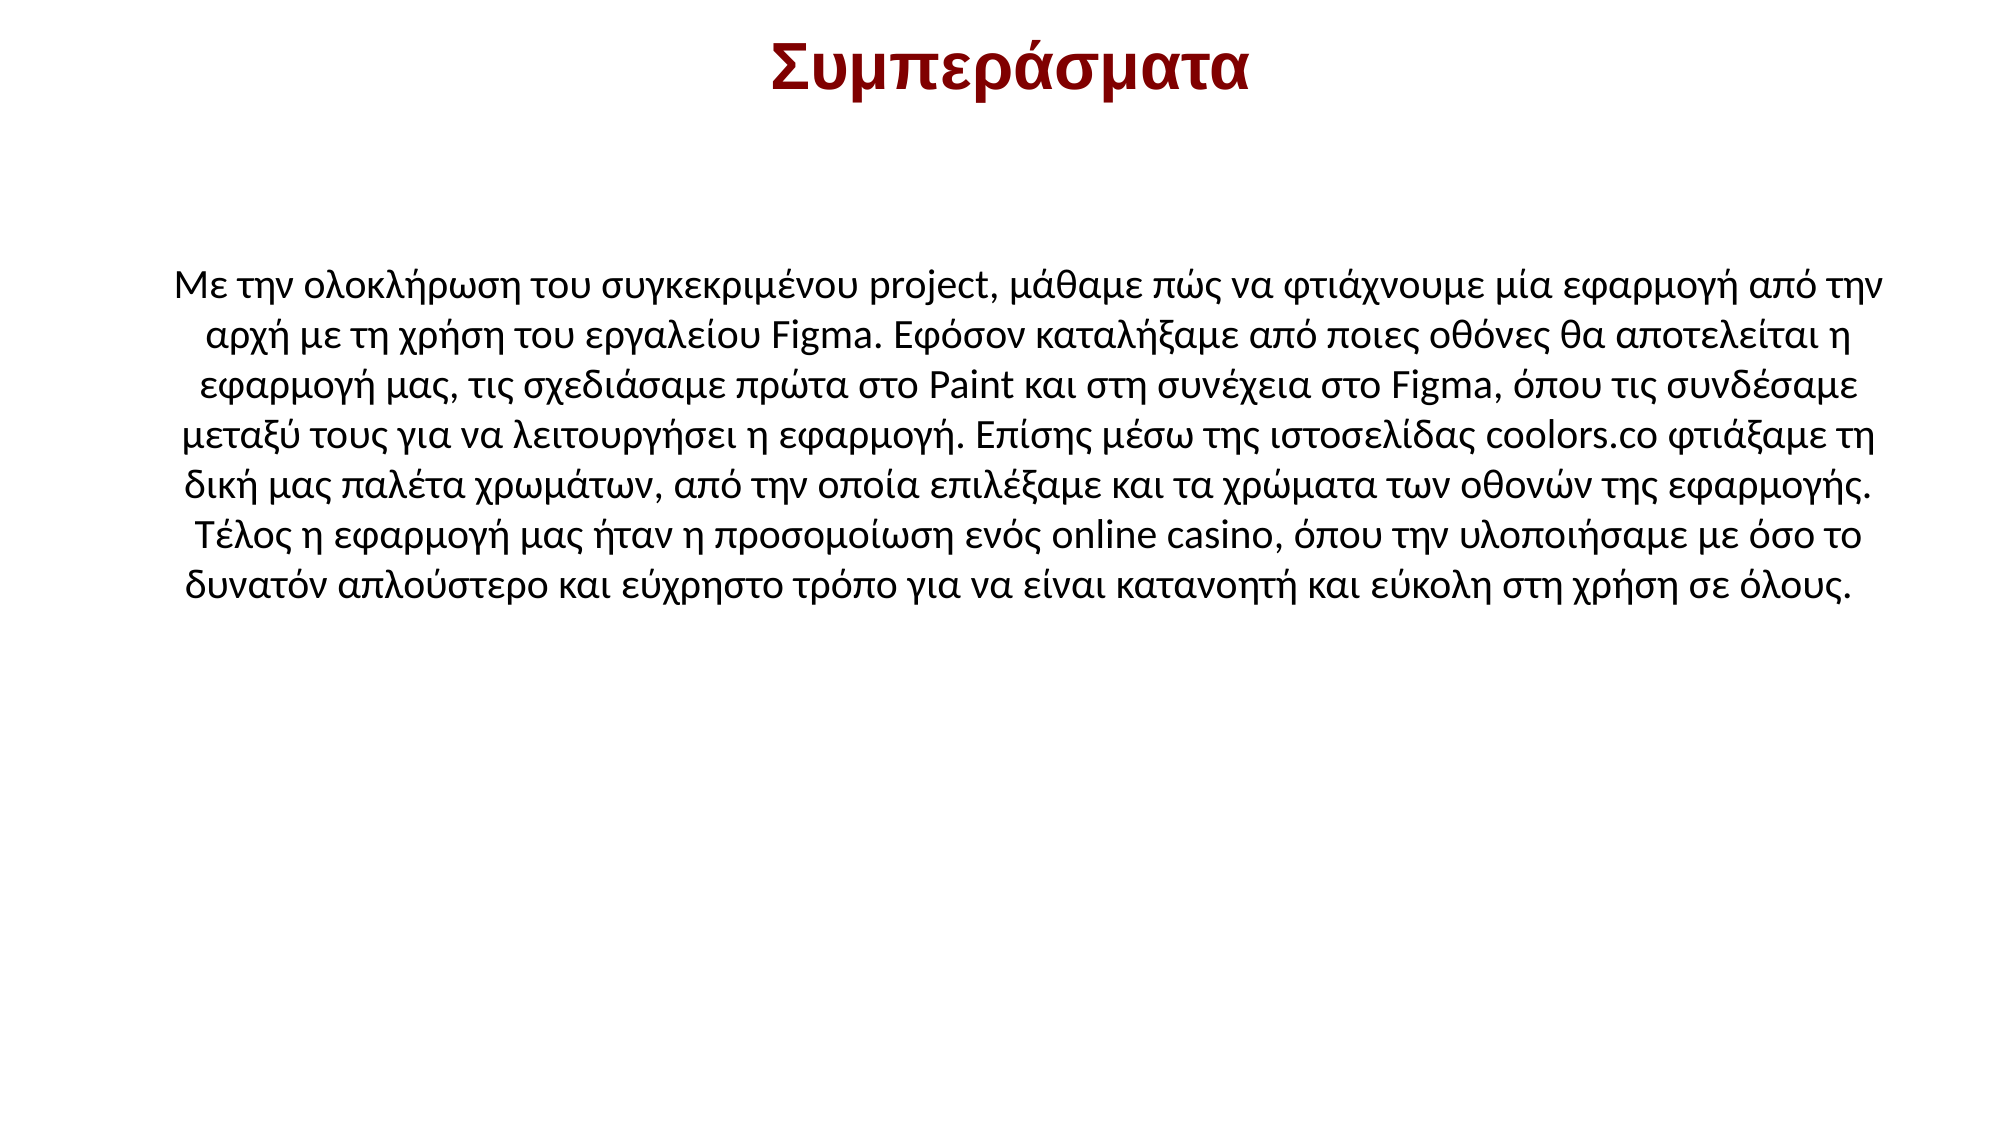

Συμπεράσματα
Με την ολοκλήρωση του συγκεκριμένου project, μάθαμε πώς να φτιάχνουμε μία εφαρμογή από την αρχή με τη χρήση του εργαλείου Figma. Εφόσον καταλήξαμε από ποιες οθόνες θα αποτελείται η εφαρμογή μας, τις σχεδιάσαμε πρώτα στο Paint και στη συνέχεια στο Figma, όπου τις συνδέσαμε μεταξύ τους για να λειτουργήσει η εφαρμογή. Επίσης μέσω της ιστοσελίδας coolors.co φτιάξαμε τη δική μας παλέτα χρωμάτων, από την οποία επιλέξαμε και τα χρώματα των οθονών της εφαρμογής. Τέλος η εφαρμογή μας ήταν η προσομοίωση ενός online casino, όπου την υλοποιήσαμε με όσο το δυνατόν απλούστερο και εύχρηστο τρόπο για να είναι κατανοητή και εύκολη στη χρήση σε όλους.